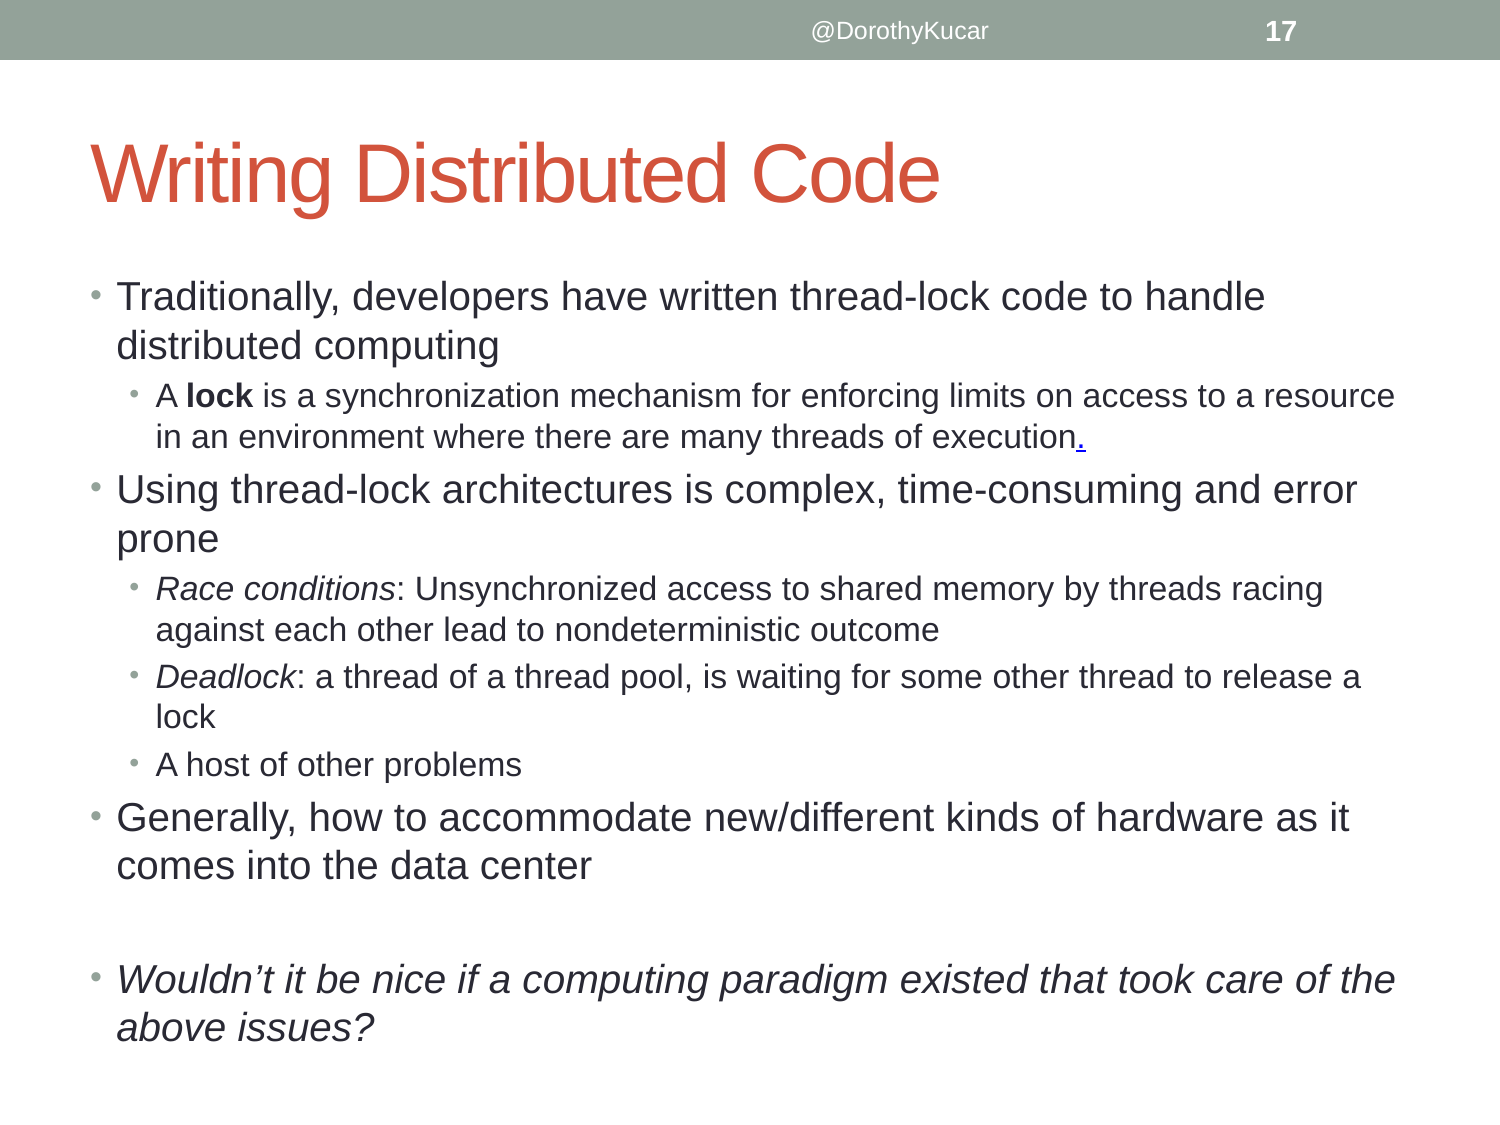

@DorothyKucar
17
# Writing Distributed Code
Traditionally, developers have written thread-lock code to handle distributed computing
A lock is a synchronization mechanism for enforcing limits on access to a resource in an environment where there are many threads of execution.
Using thread-lock architectures is complex, time-consuming and error prone
Race conditions: Unsynchronized access to shared memory by threads racing against each other lead to nondeterministic outcome
Deadlock: a thread of a thread pool, is waiting for some other thread to release a lock
A host of other problems
Generally, how to accommodate new/different kinds of hardware as it comes into the data center

Wouldn’t it be nice if a computing paradigm existed that took care of the above issues?